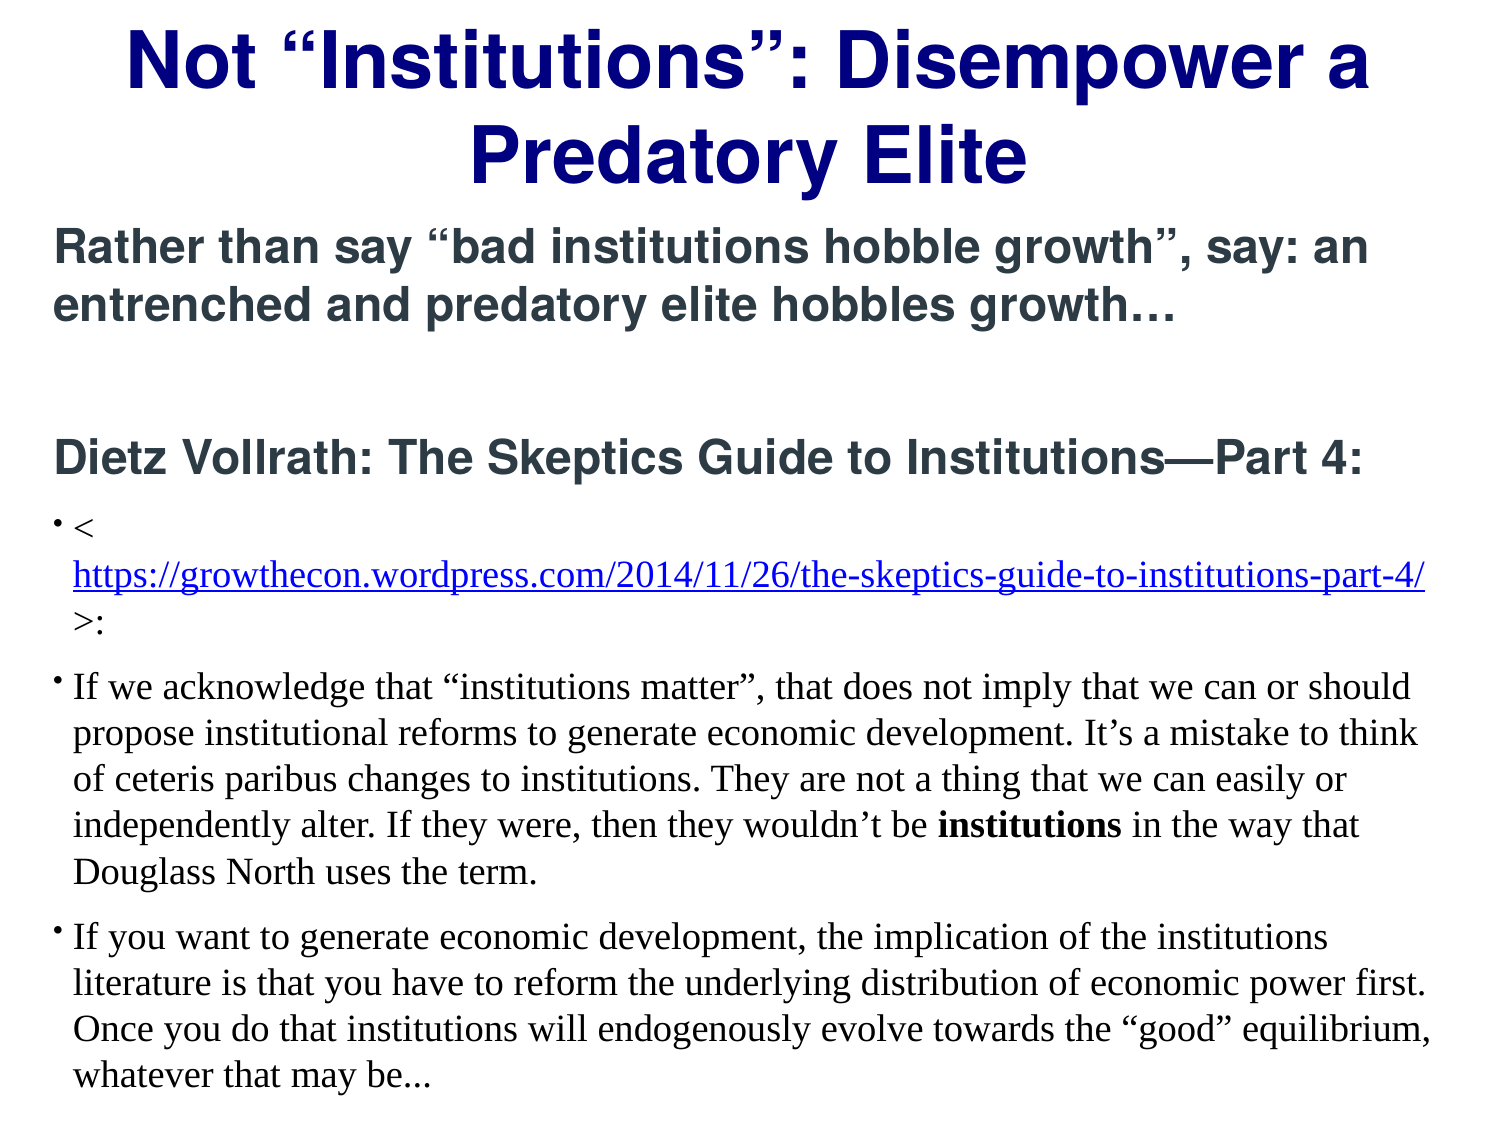

Not “Institutions”: Disempower a Predatory Elite
Rather than say “bad institutions hobble growth”, say: an entrenched and predatory elite hobbles growth…

Dietz Vollrath: The Skeptics Guide to Institutions—Part 4:
<https://growthecon.wordpress.com/2014/11/26/the-skeptics-guide-to-institutions-part-4/>:
If we acknowledge that “institutions matter”, that does not imply that we can or should propose institutional reforms to generate economic development. It’s a mistake to think of ceteris paribus changes to institutions. They are not a thing that we can easily or independently alter. If they were, then they wouldn’t be institutions in the way that Douglass North uses the term.
If you want to generate economic development, the implication of the institutions literature is that you have to reform the underlying distribution of economic power first. Once you do that institutions will endogenously evolve towards the “good” equilibrium, whatever that may be...